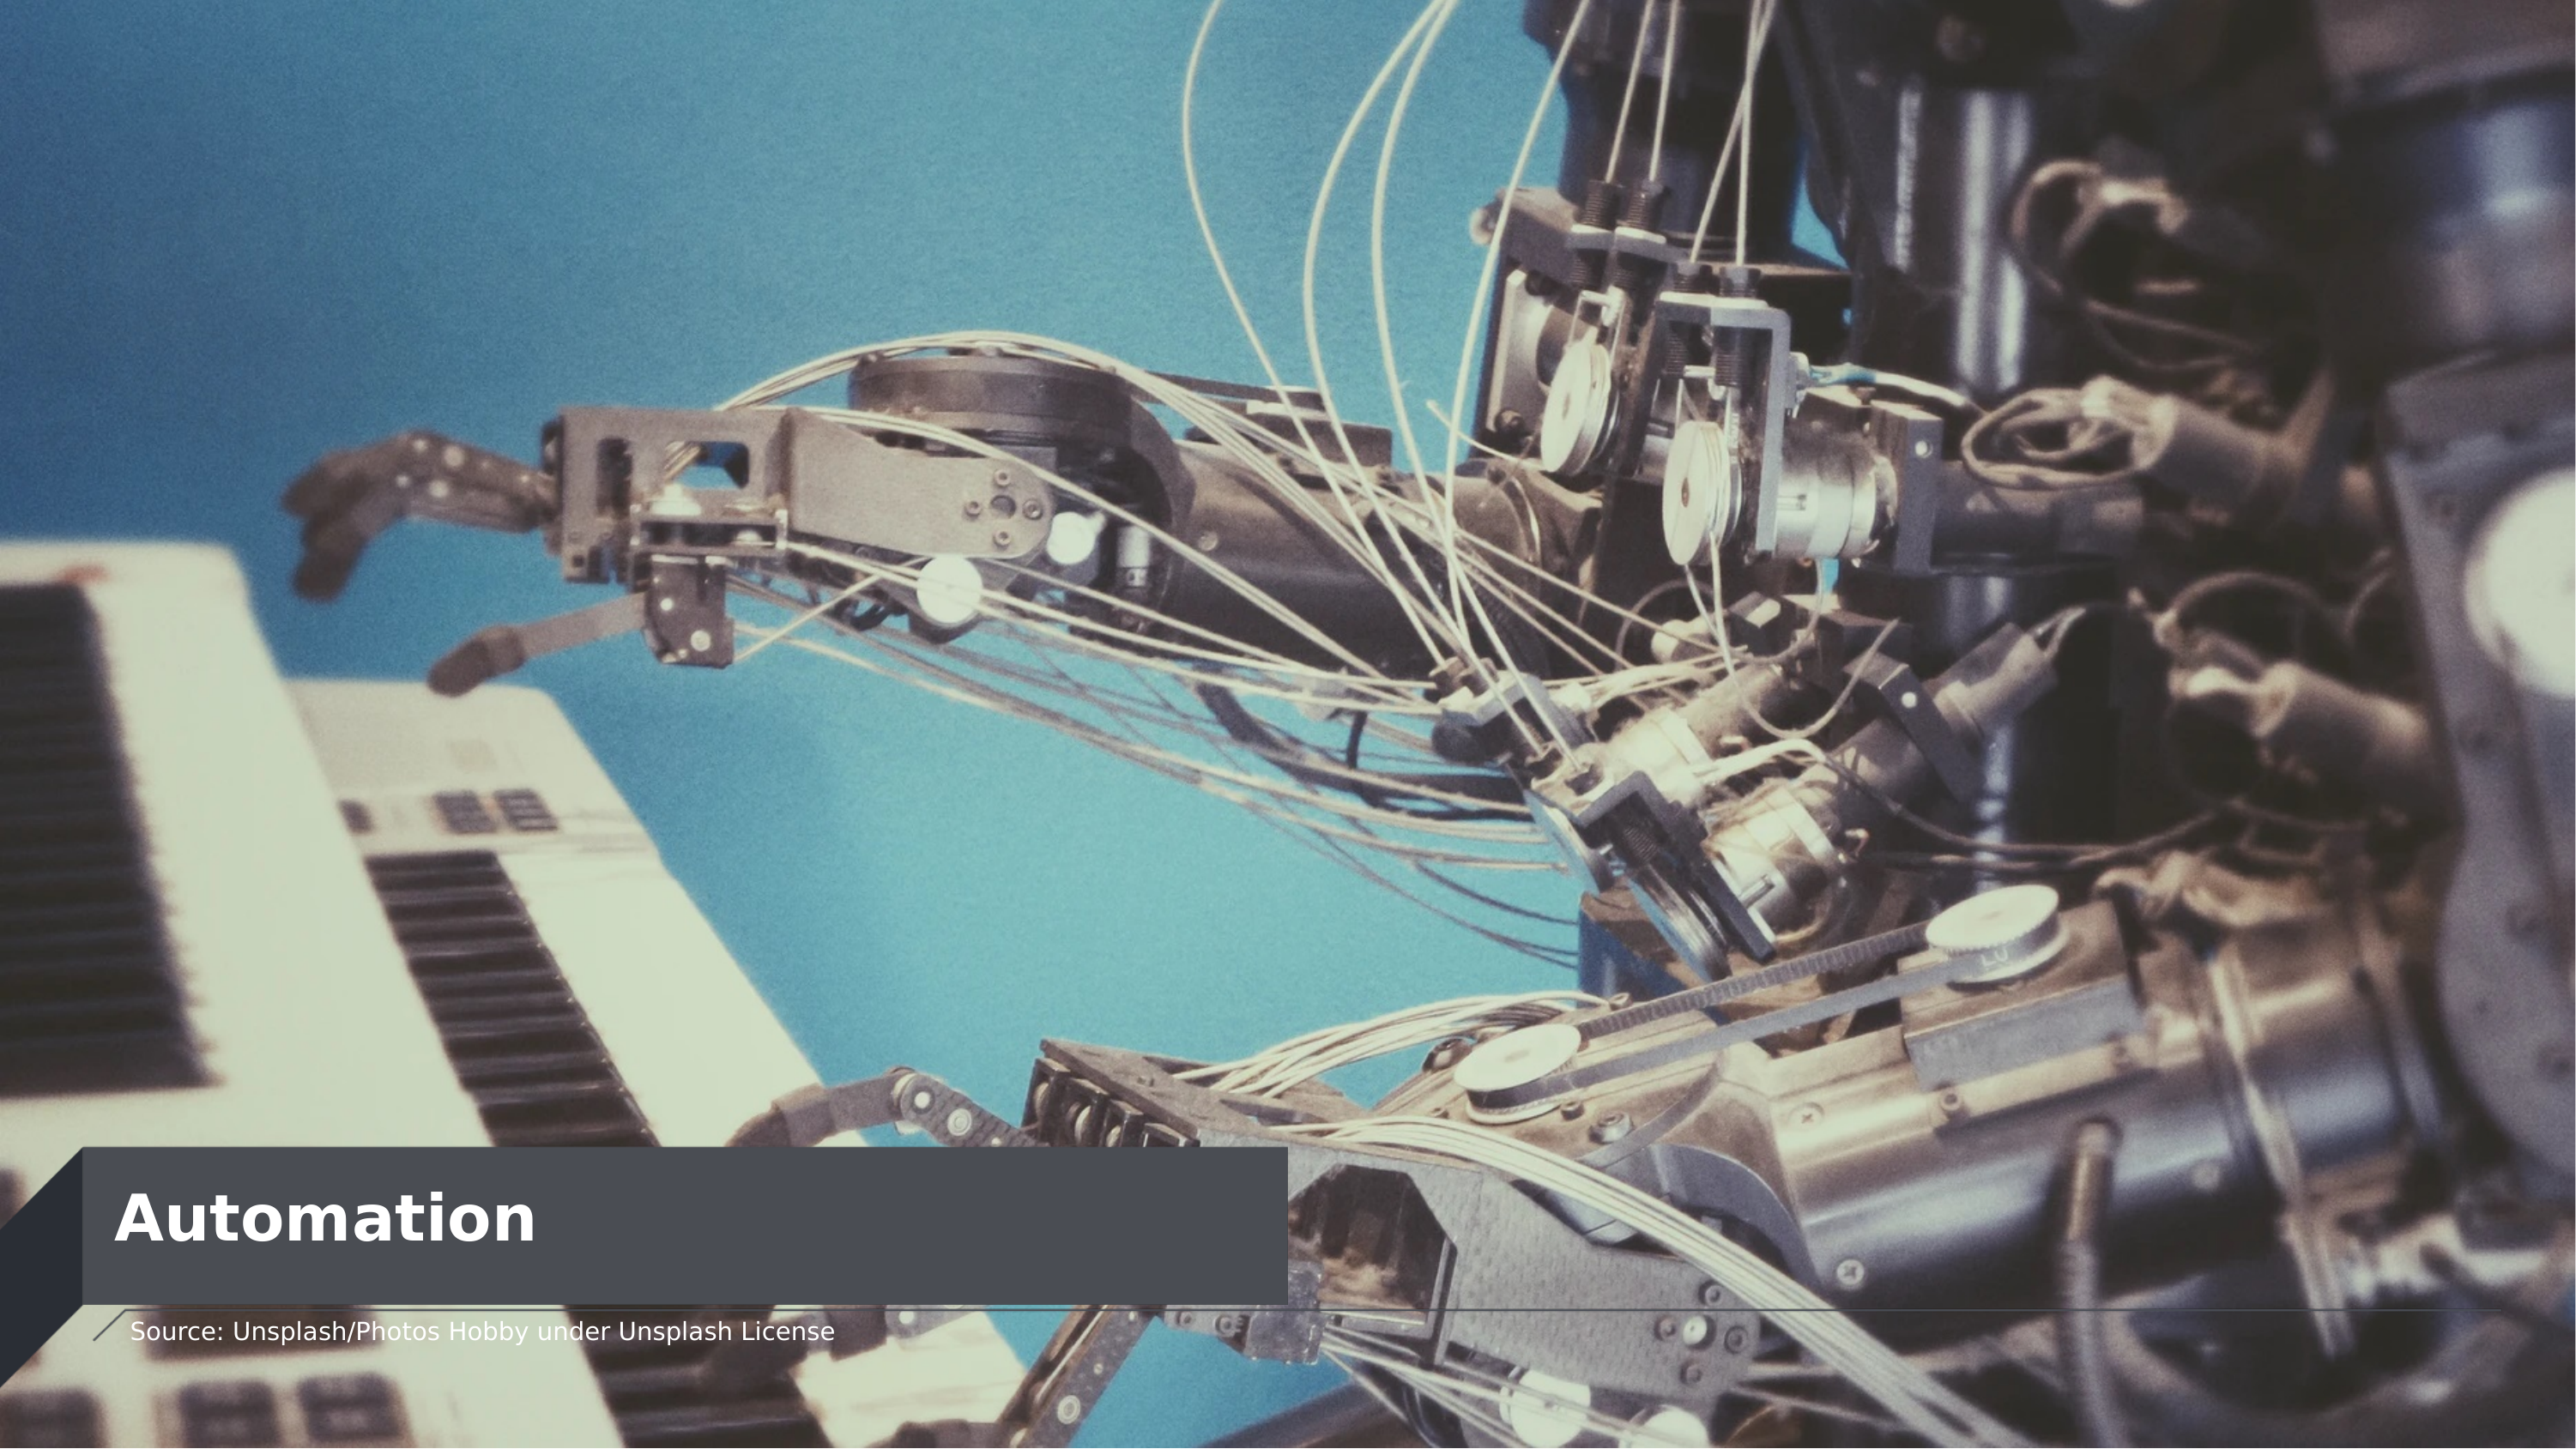

# Automation
Source: Unsplash/Photos Hobby under Unsplash License